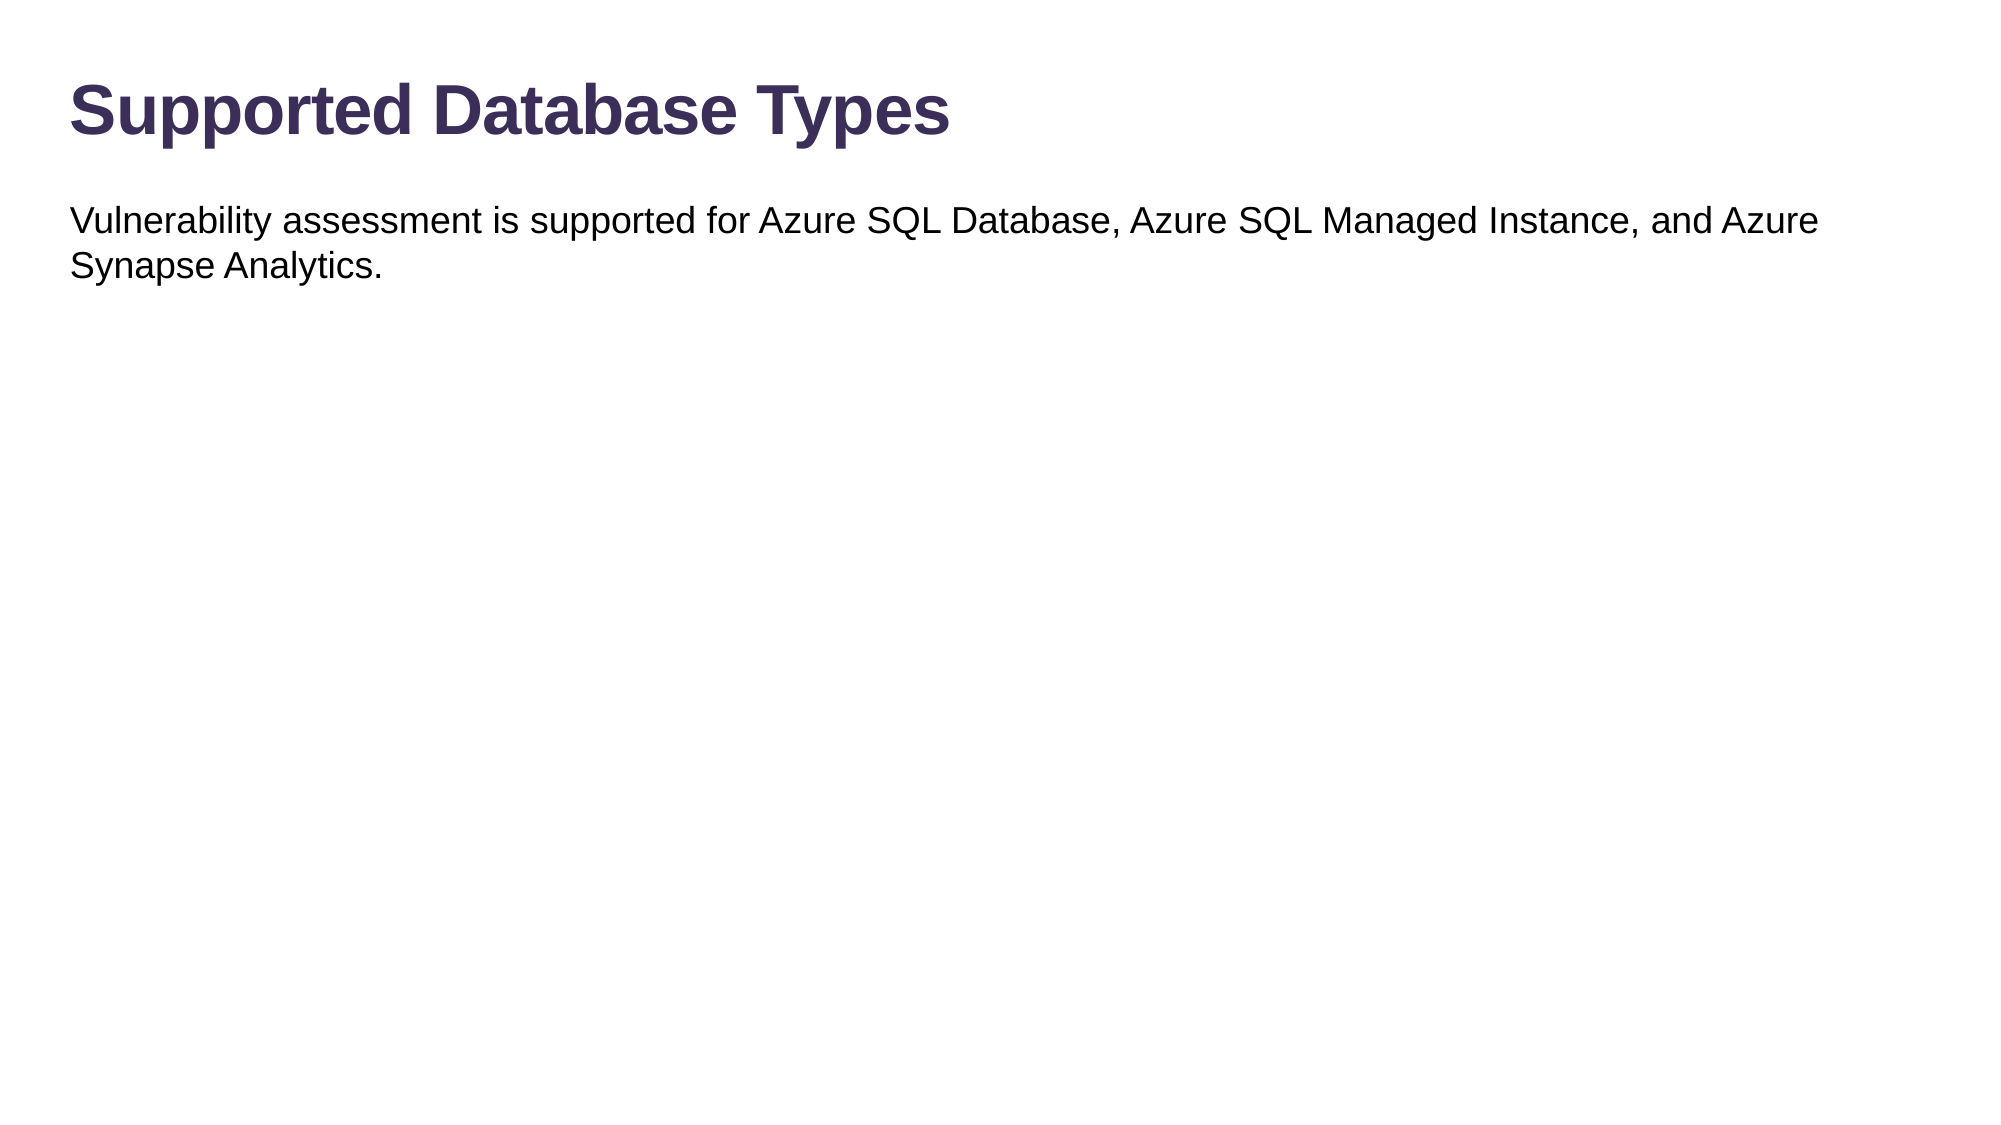

# Supported Database Types
Vulnerability assessment is supported for Azure SQL Database, Azure SQL Managed Instance, and Azure Synapse Analytics.